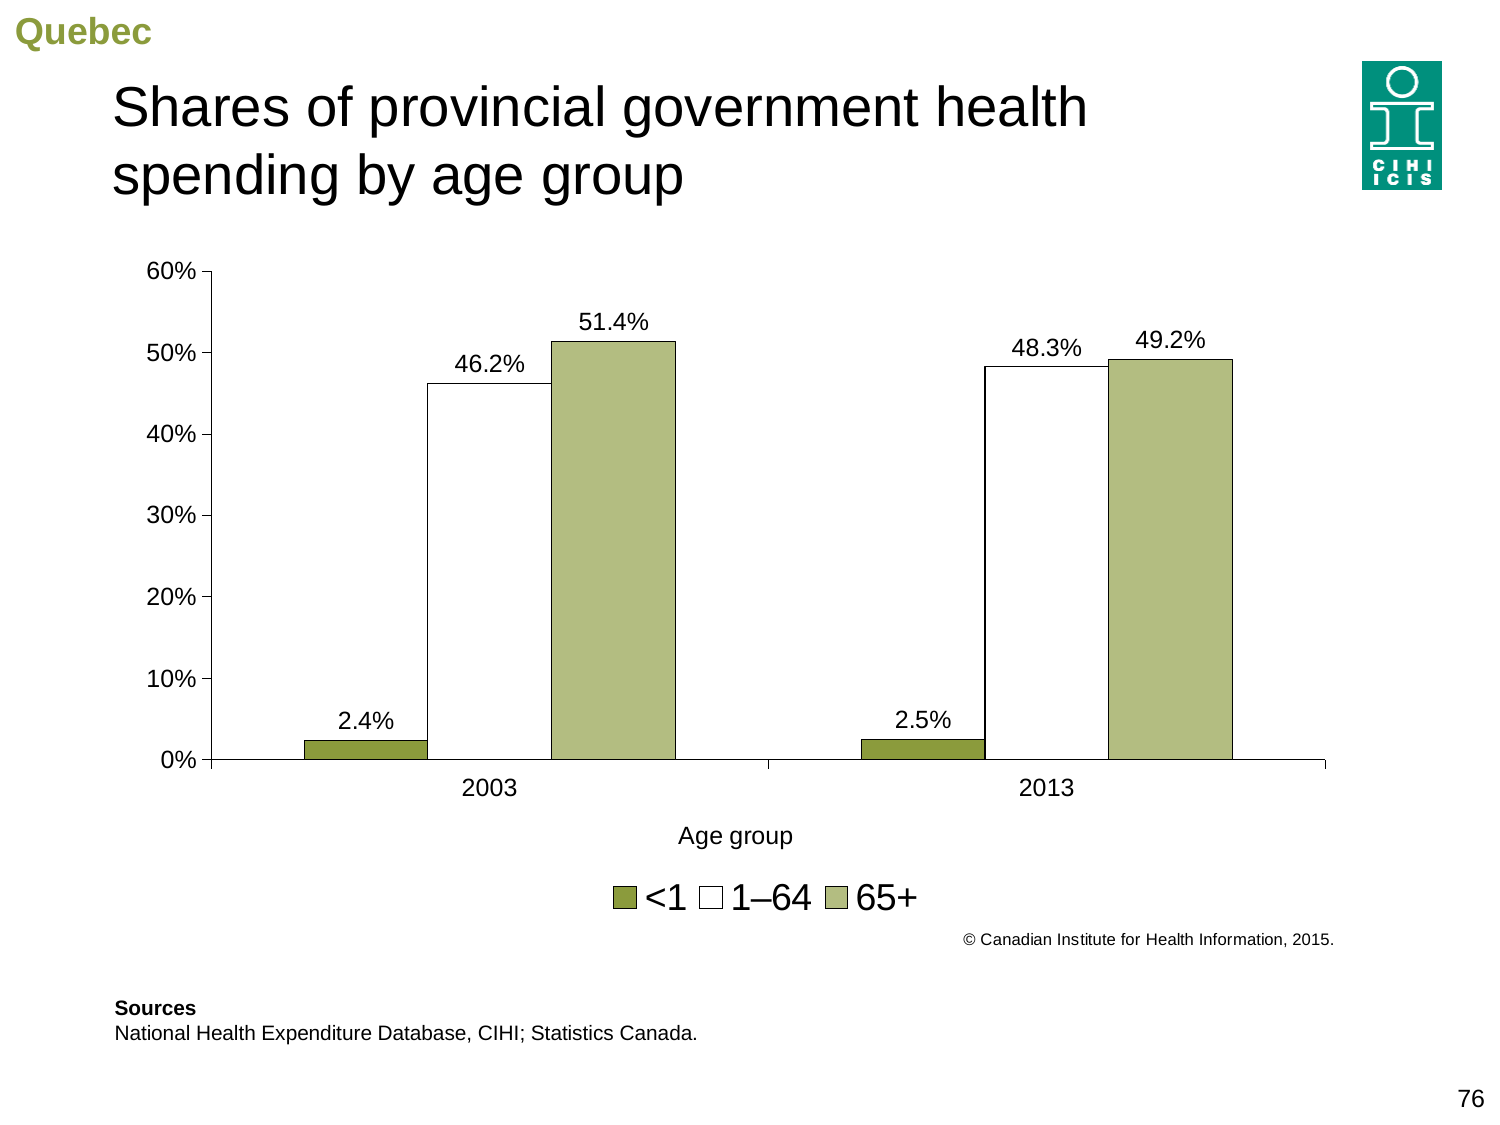

Quebec
# Shares of provincial government health spending by age group

### Chart

| Category | <1 | 1–64 | 65+ |
|---|---|---|---|
| 2003 | 0.023775524179311832 | 0.46247485737685506 | 0.5137496184438329 |
| 2013 | 0.025017698190241675 | 0.482878663367995 | 0.49210363844176325 |
Sources
National Health Expenditure Database, CIHI; Statistics Canada.
76